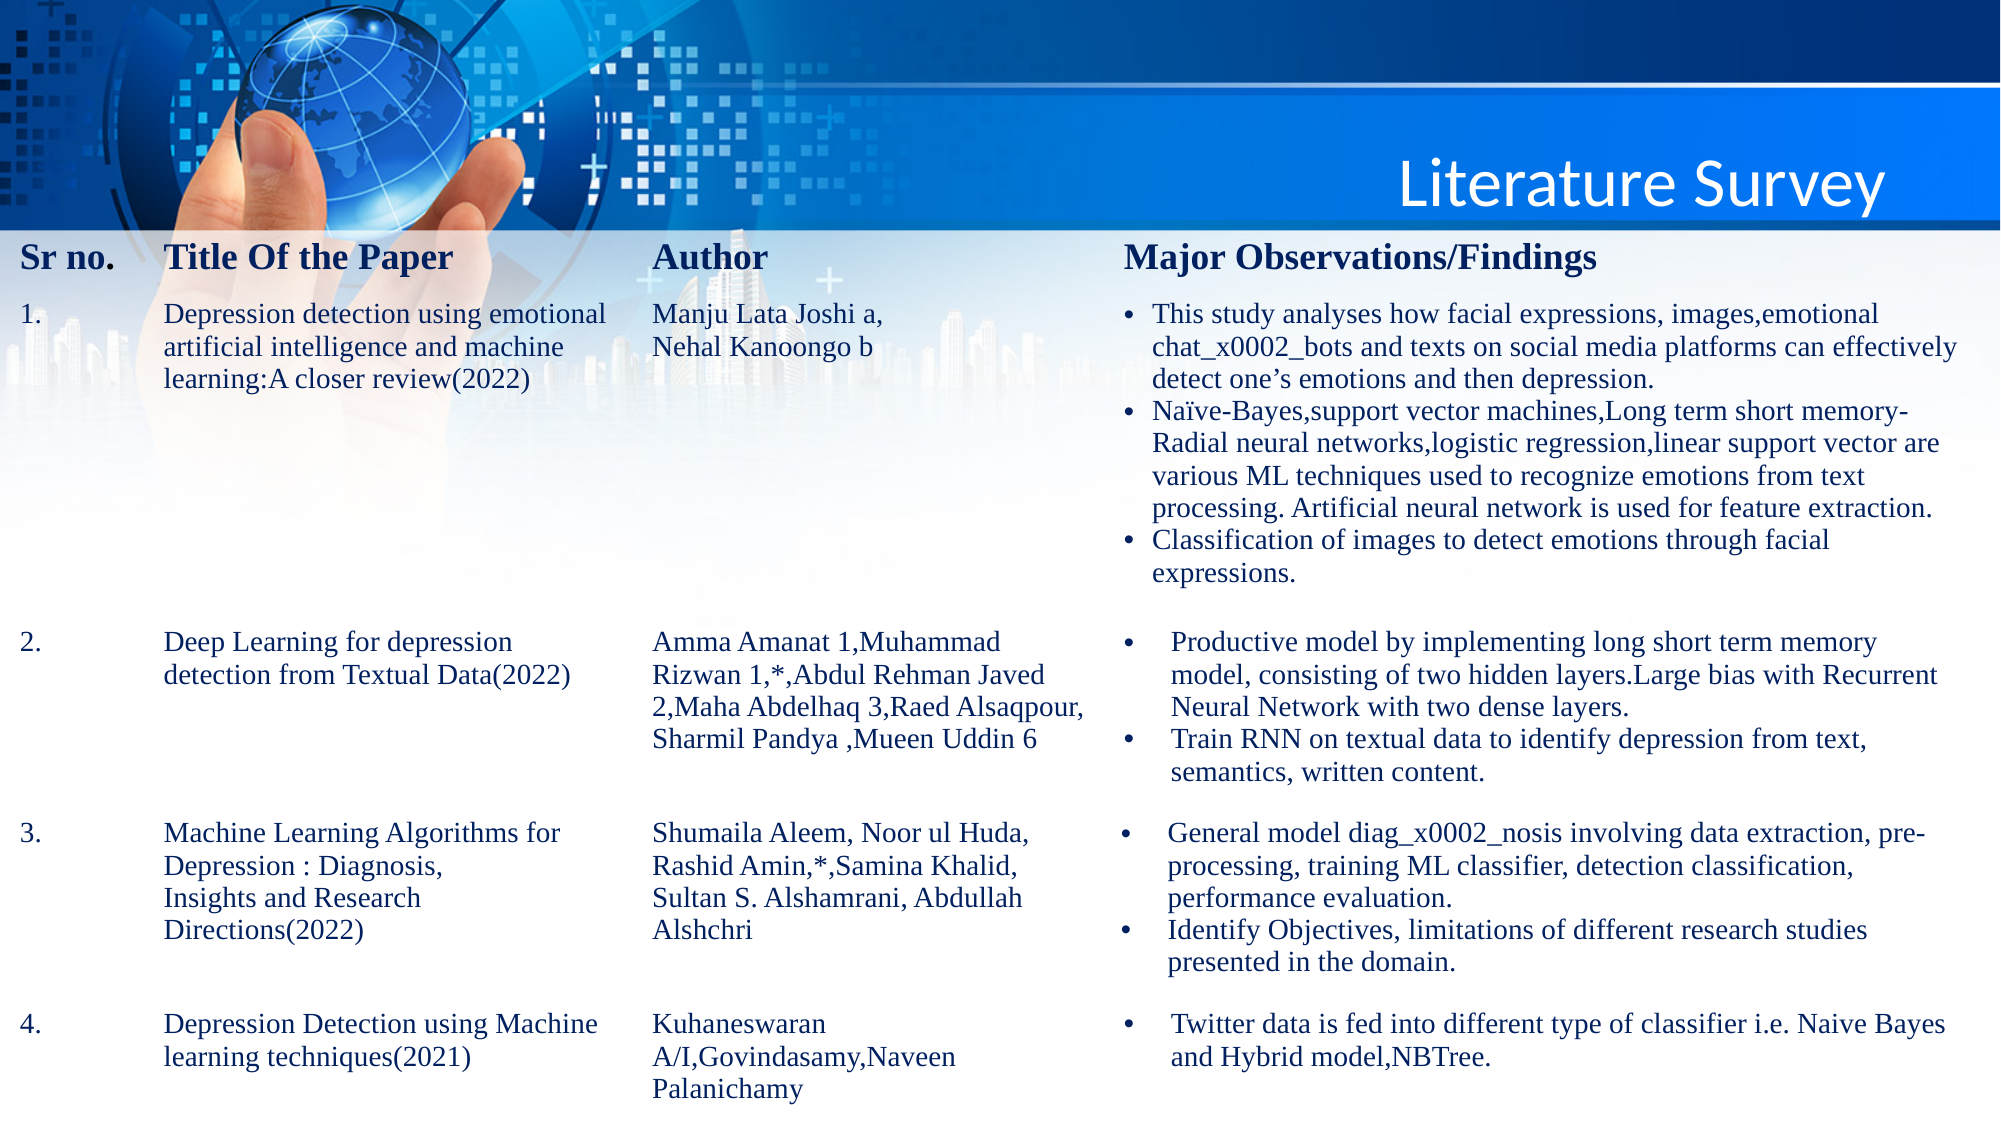

# Literature Survey
| Sr no. | Title Of the Paper | Author | Major Observations/Findings |
| --- | --- | --- | --- |
| 1. | Depression detection using emotional artificial intelligence and machine learning:A closer review(2022) | Manju Lata Joshi a, Nehal Kanoongo b | This study analyses how facial expressions, images,emotional chat\_x0002\_bots and texts on social media platforms can effectively detect one’s emotions and then depression. Naïve-Bayes,support vector machines,Long term short memory-Radial neural networks,logistic regression,linear support vector are various ML techniques used to recognize emotions from text processing. Artificial neural network is used for feature extraction. Classification of images to detect emotions through facial expressions. |
| 2. | Deep Learning for depression detection from Textual Data(2022) | Amma Amanat 1,Muhammad Rizwan 1,\*,Abdul Rehman Javed 2,Maha Abdelhaq 3,Raed Alsaqpour, Sharmil Pandya ,Mueen Uddin 6 | Productive model by implementing long short term memory model, consisting of two hidden layers.Large bias with Recurrent Neural Network with two dense layers. Train RNN on textual data to identify depression from text, semantics, written content. |
| 3. | Machine Learning Algorithms for Depression : Diagnosis, Insights and Research Directions(2022) | Shumaila Aleem, Noor ul Huda, Rashid Amin,\*,Samina Khalid, Sultan S. Alshamrani, Abdullah Alshchri | General model diag\_x0002\_nosis involving data extraction, pre-processing, training ML classifier, detection classification, performance evaluation. Identify Objectives, limitations of different research studies presented in the domain. |
| 4. | Depression Detection using Machine learning techniques(2021) | Kuhaneswaran A/I,Govindasamy,Naveen Palanichamy | Twitter data is fed into different type of classifier i.e. Naive Bayes and Hybrid model,NBTree. |